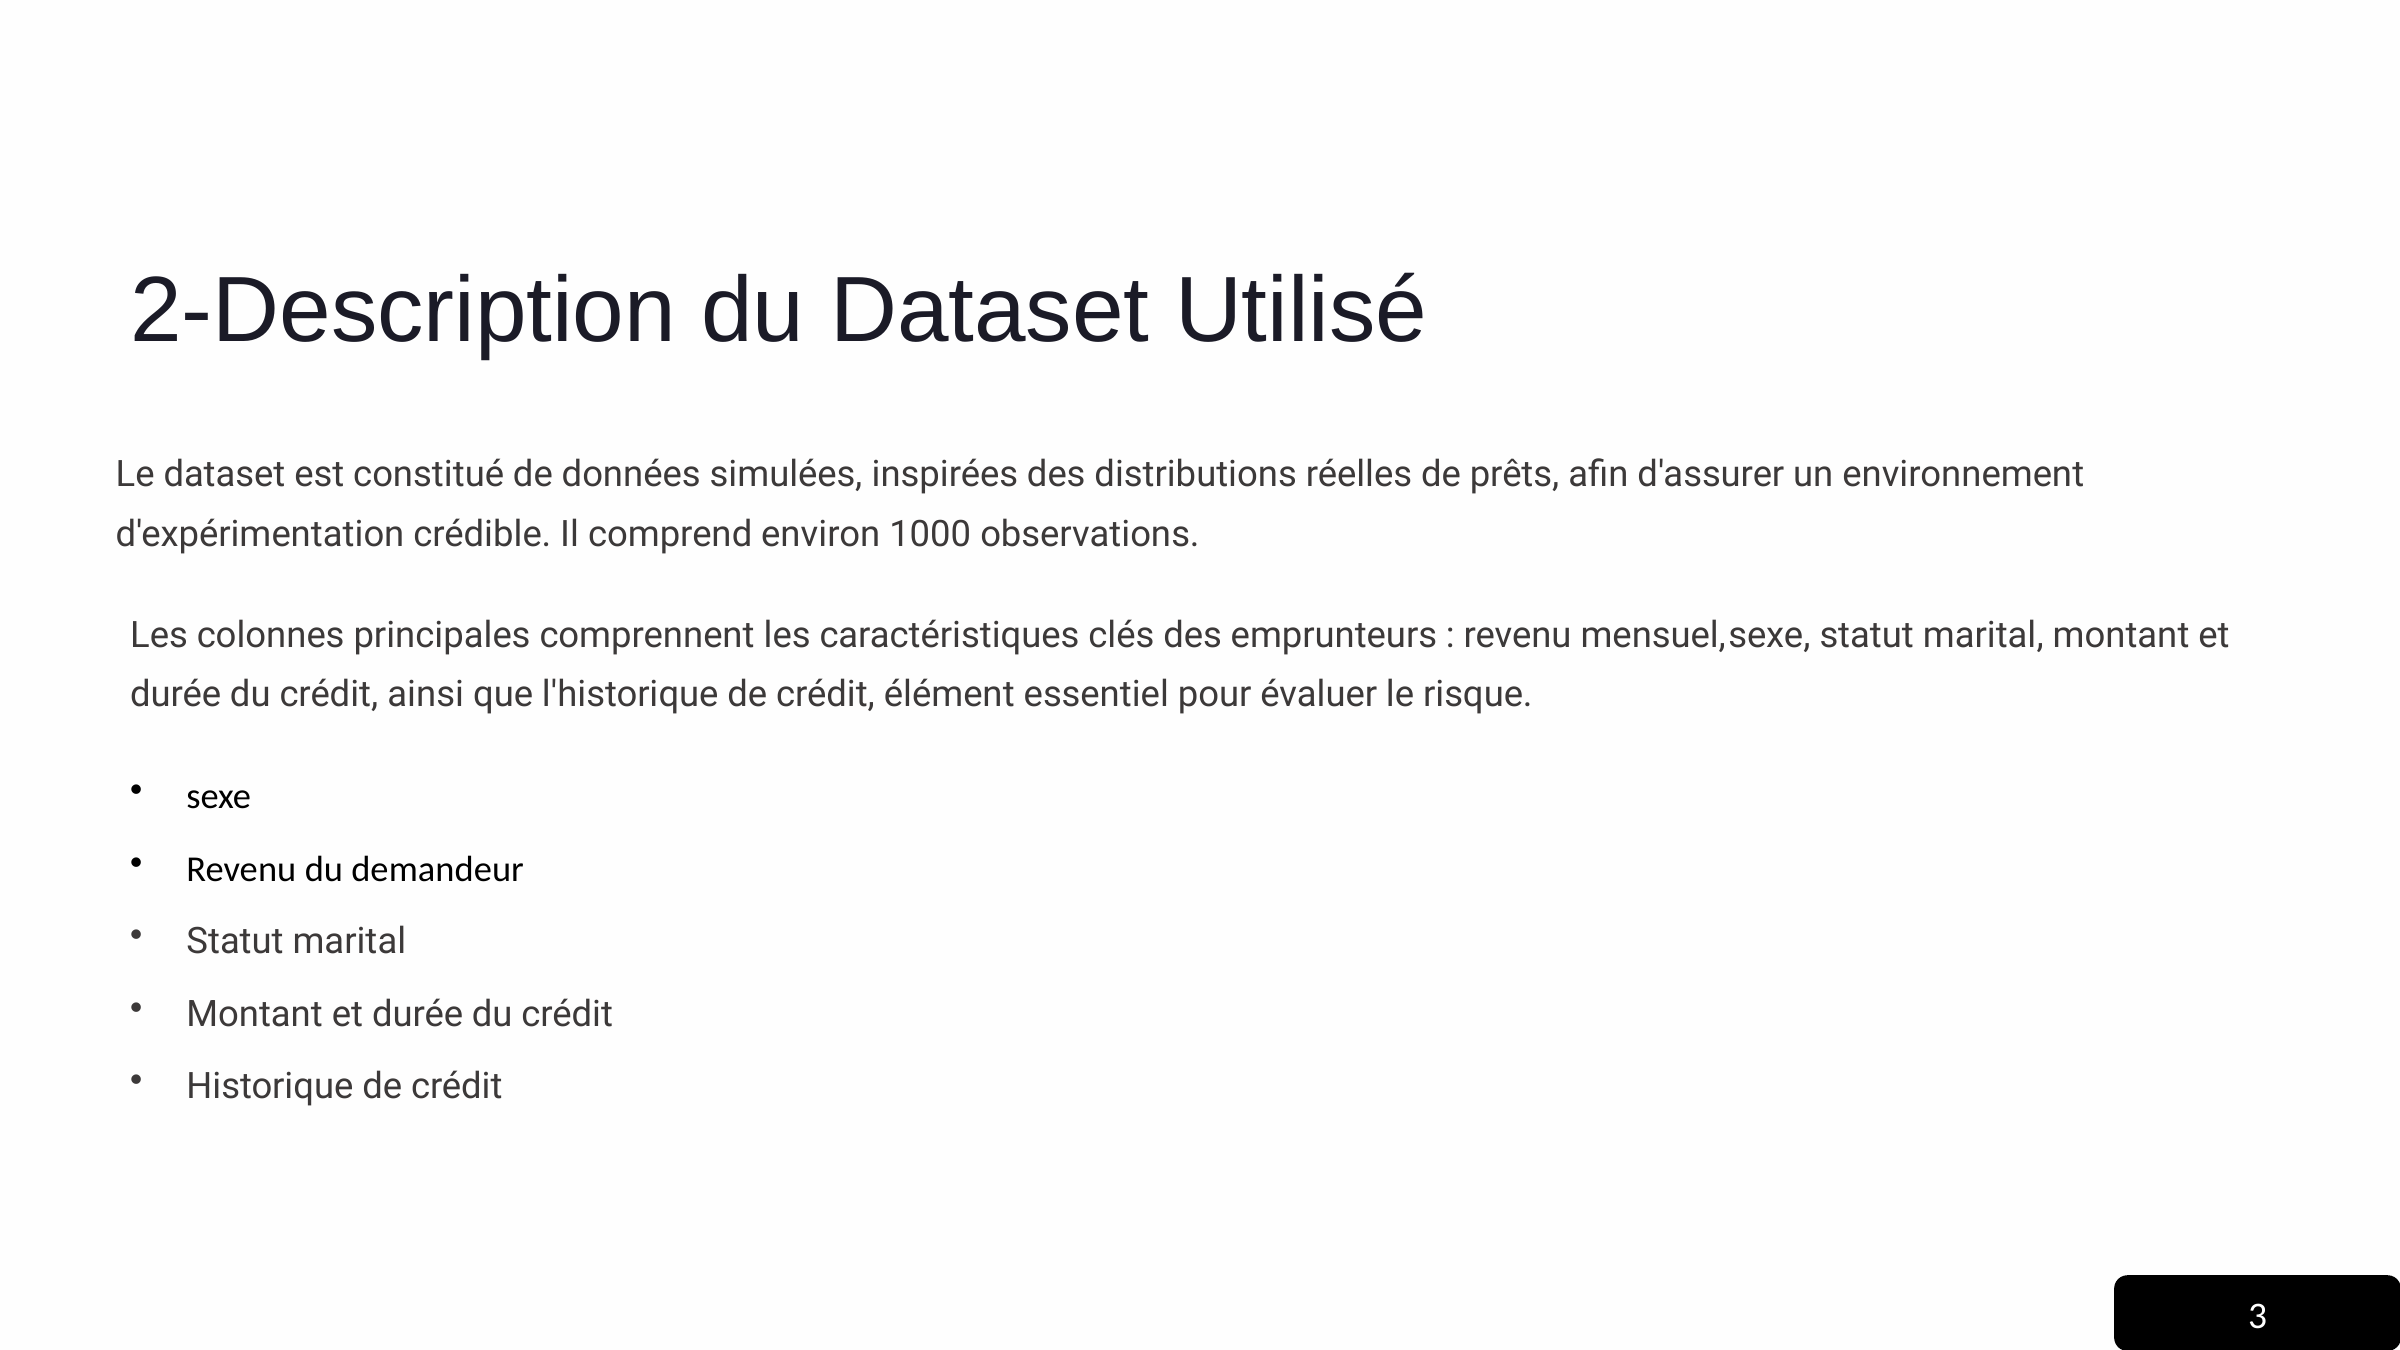

2-Description du Dataset Utilisé
Le dataset est constitué de données simulées, inspirées des distributions réelles de prêts, afin d'assurer un environnement d'expérimentation crédible. Il comprend environ 1000 observations.
Les colonnes principales comprennent les caractéristiques clés des emprunteurs : revenu mensuel,sexe, statut marital, montant et durée du crédit, ainsi que l'historique de crédit, élément essentiel pour évaluer le risque.
sexe
Revenu du demandeur
Statut marital
Montant et durée du crédit
Historique de crédit
3